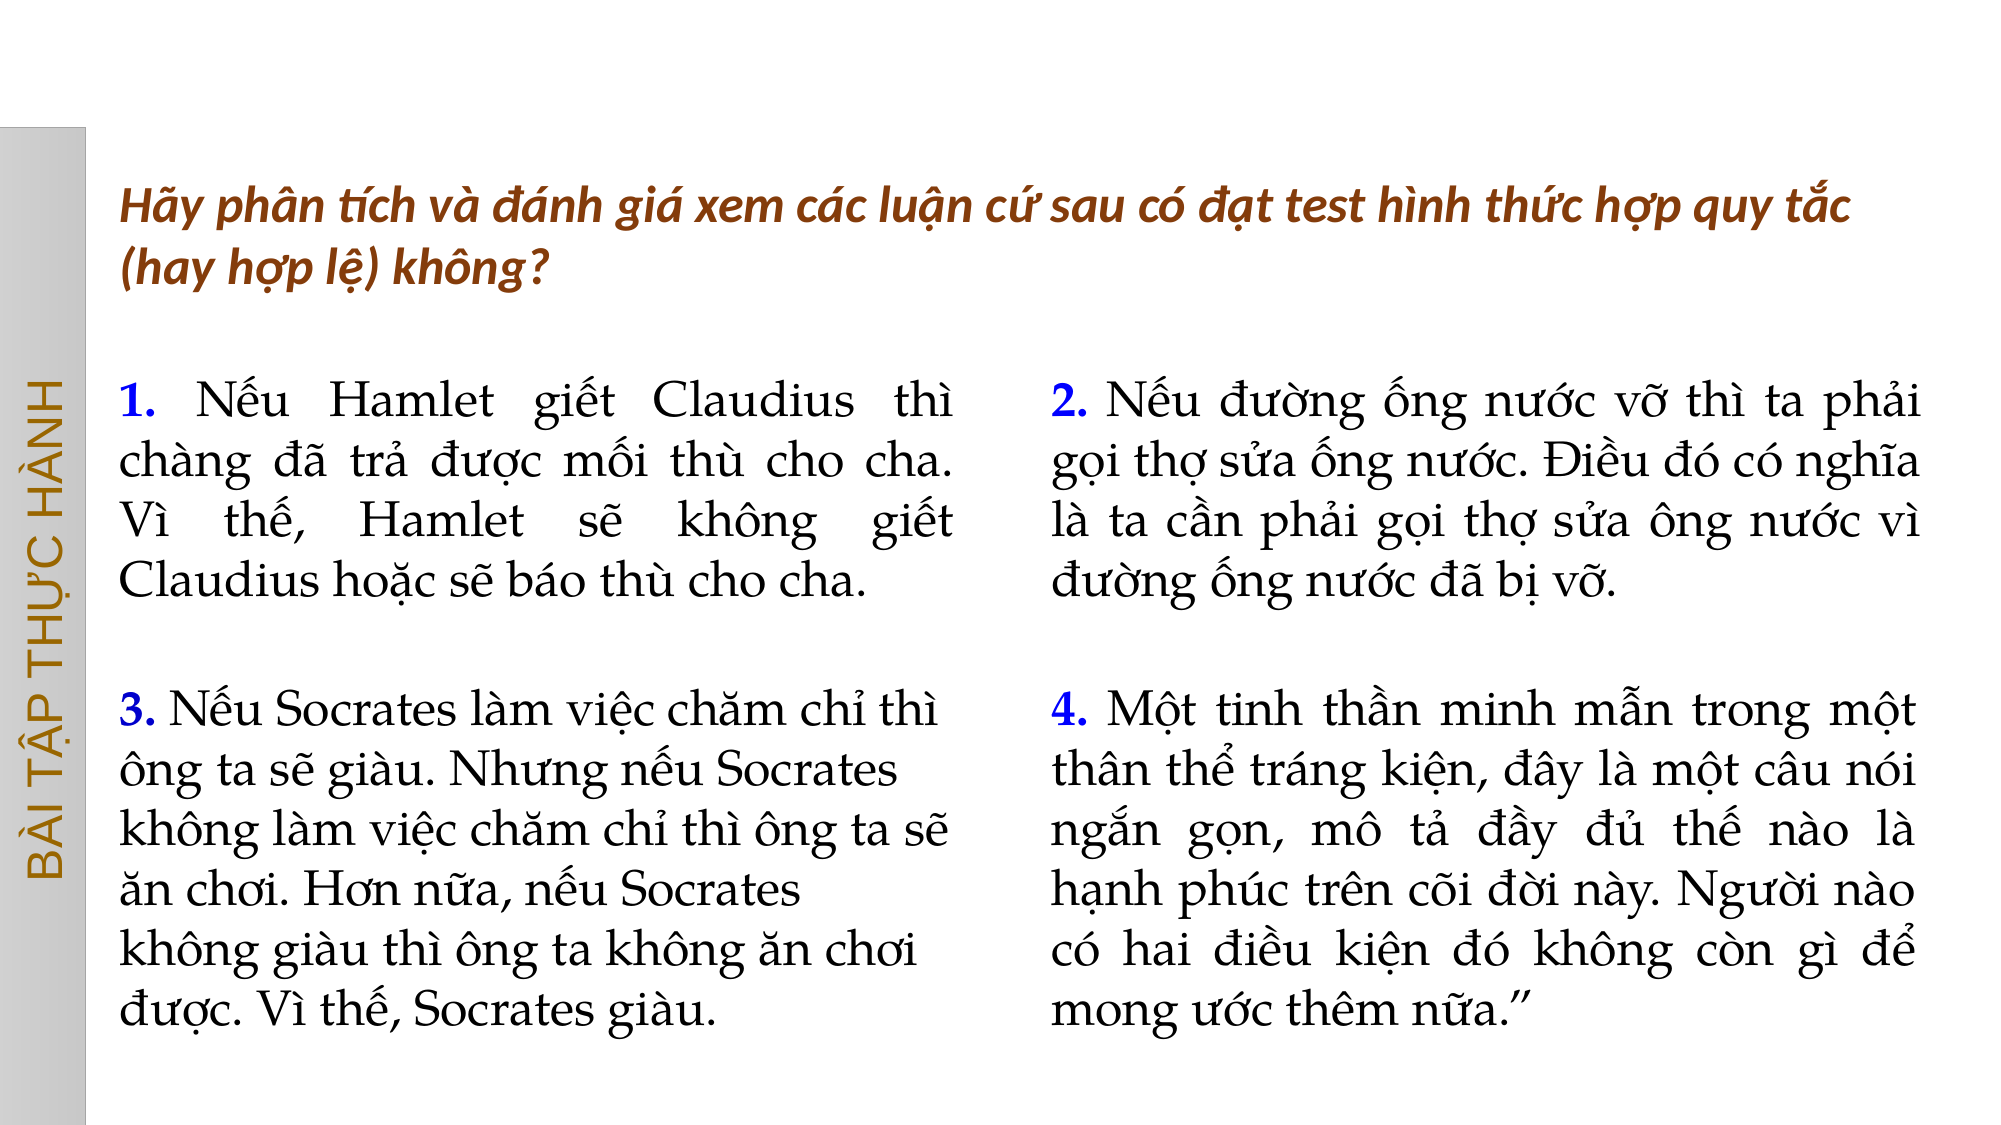

Hãy phân tích và đánh giá xem các luận cứ sau có đạt test hình thức hợp quy tắc (hay hợp lệ) không?
1. Nếu Hamlet giết Claudius thì chàng đã trả được mối thù cho cha. Vì thế, Hamlet sẽ không giết Claudius hoặc sẽ báo thù cho cha.
2. Nếu đường ống nước vỡ thì ta phải gọi thợ sửa ống nước. Điều đó có nghĩa là ta cần phải gọi thợ sửa ông nước vì đường ống nước đã bị vỡ.
BÀI TẬP THỰC HÀNH
3. Nếu Socrates làm việc chăm chỉ thì ông ta sẽ giàu. Nhưng nếu Socrates không làm việc chăm chỉ thì ông ta sẽ ăn chơi. Hơn nữa, nếu Socrates không giàu thì ông ta không ăn chơi được. Vì thế, Socrates giàu.
4. Một tinh thần minh mẫn trong một thân thể tráng kiện, đây là một câu nói ngắn gọn, mô tả đầy đủ thế nào là hạnh phúc trên cõi đời này. Người nào có hai điều kiện đó không còn gì để mong ước thêm nữa.”